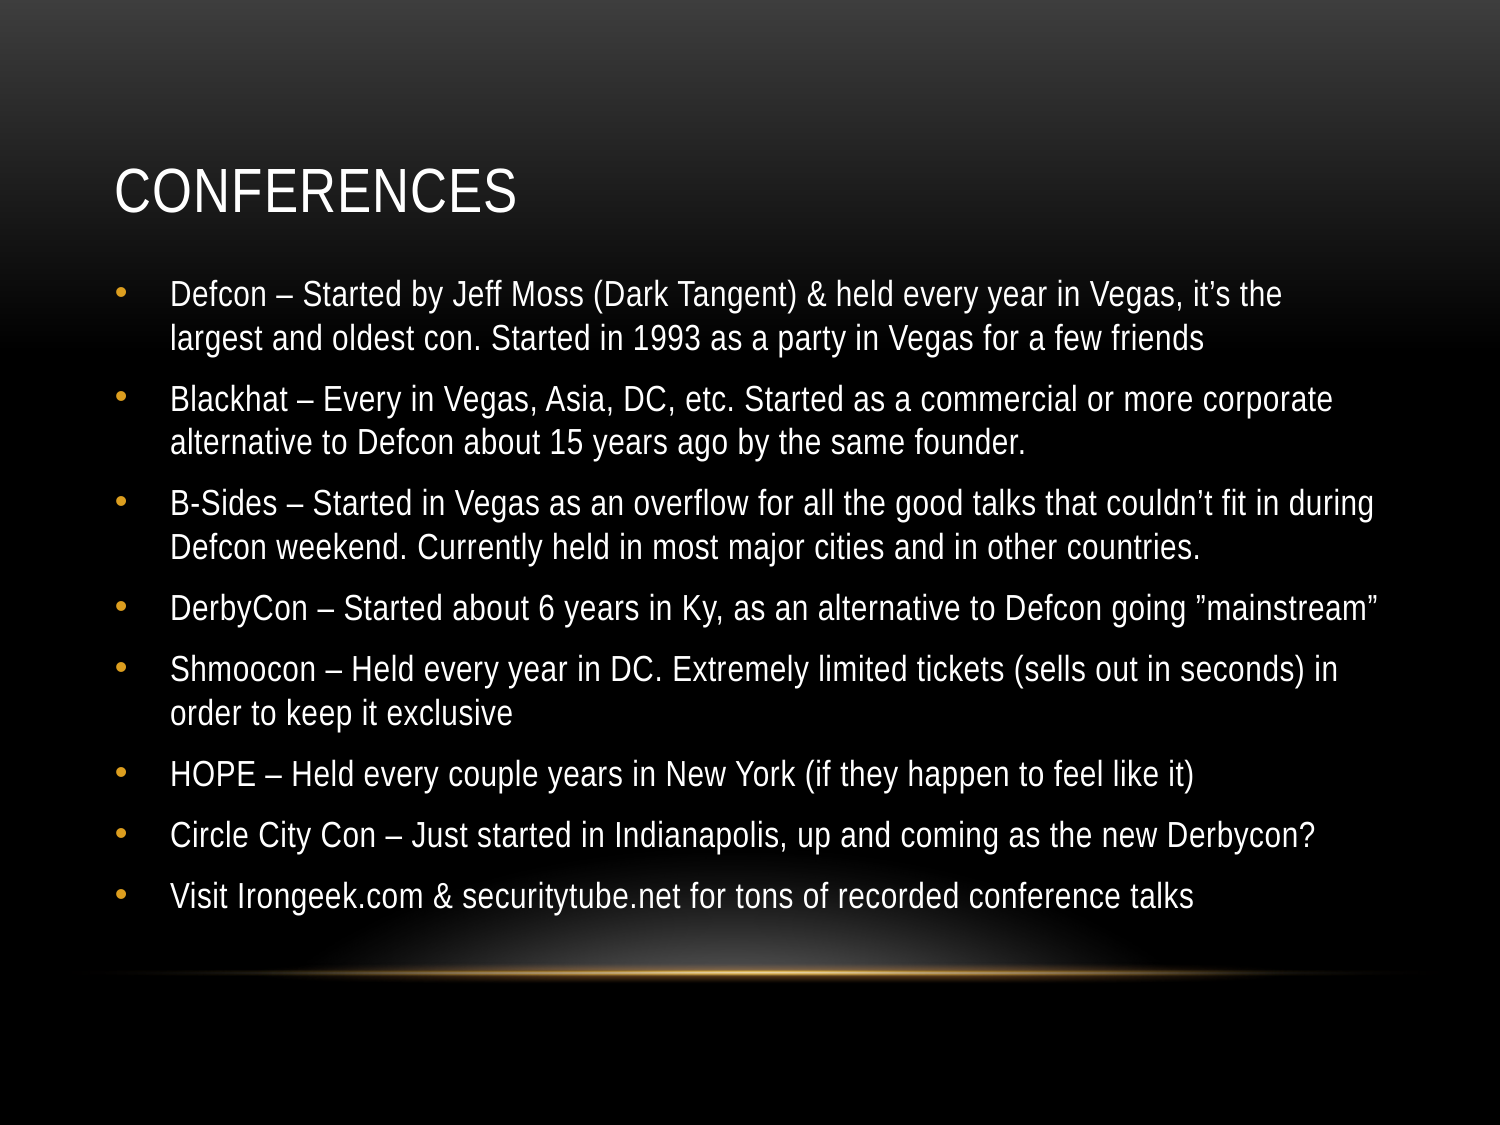

# COnferences
Defcon – Started by Jeff Moss (Dark Tangent) & held every year in Vegas, it’s the largest and oldest con. Started in 1993 as a party in Vegas for a few friends
Blackhat – Every in Vegas, Asia, DC, etc. Started as a commercial or more corporate alternative to Defcon about 15 years ago by the same founder.
B-Sides – Started in Vegas as an overflow for all the good talks that couldn’t fit in during Defcon weekend. Currently held in most major cities and in other countries.
DerbyCon – Started about 6 years in Ky, as an alternative to Defcon going ”mainstream”
Shmoocon – Held every year in DC. Extremely limited tickets (sells out in seconds) in order to keep it exclusive
HOPE – Held every couple years in New York (if they happen to feel like it)
Circle City Con – Just started in Indianapolis, up and coming as the new Derbycon?
Visit Irongeek.com & securitytube.net for tons of recorded conference talks